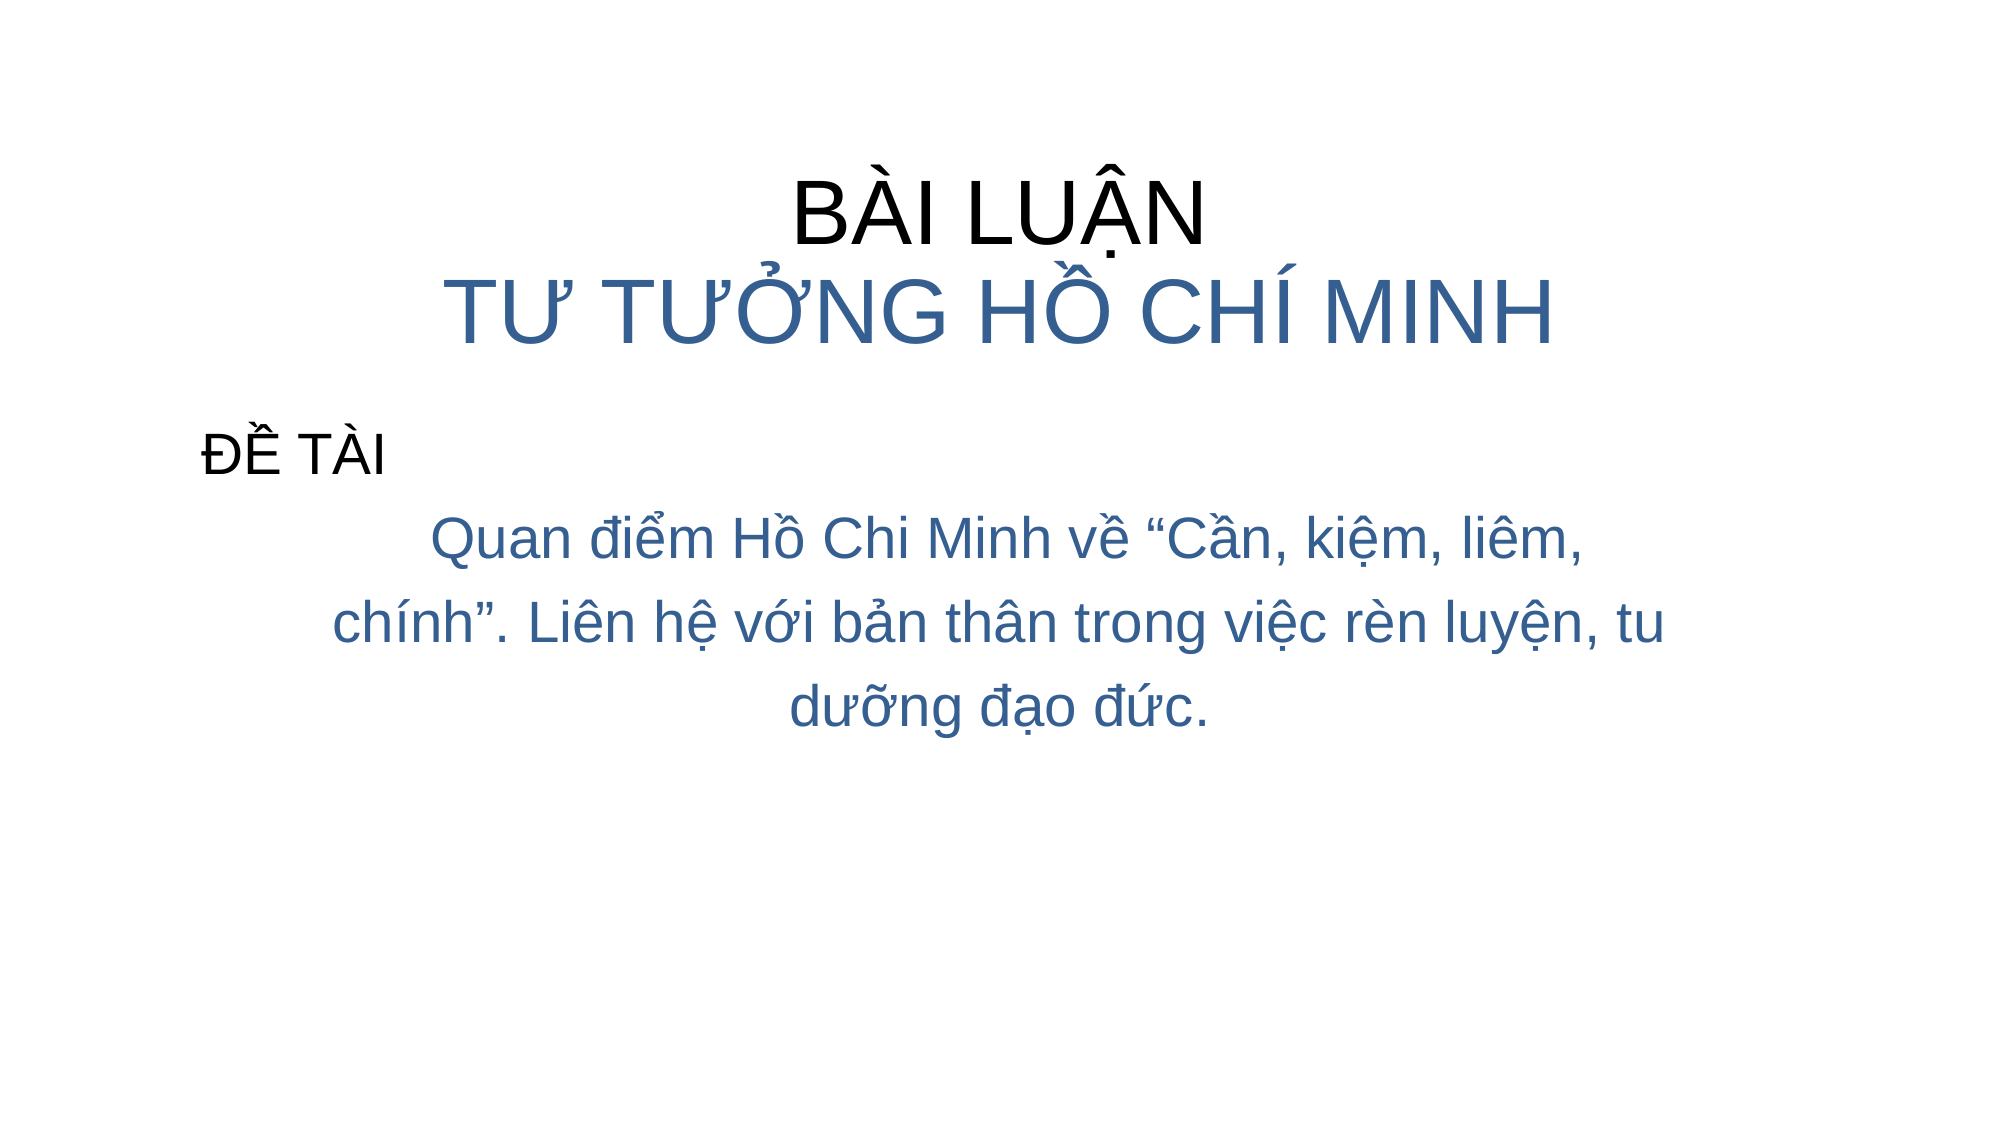

# BÀI LUẬN TƯ TƯỞNG HỒ CHÍ MINH
   ĐỀ TÀI
 Quan điểm Hồ Chi Minh về “Cần, kiệm, liêm,
chính”. Liên hệ với bản thân trong việc rèn luyện, tu
dưỡng đạo đức.